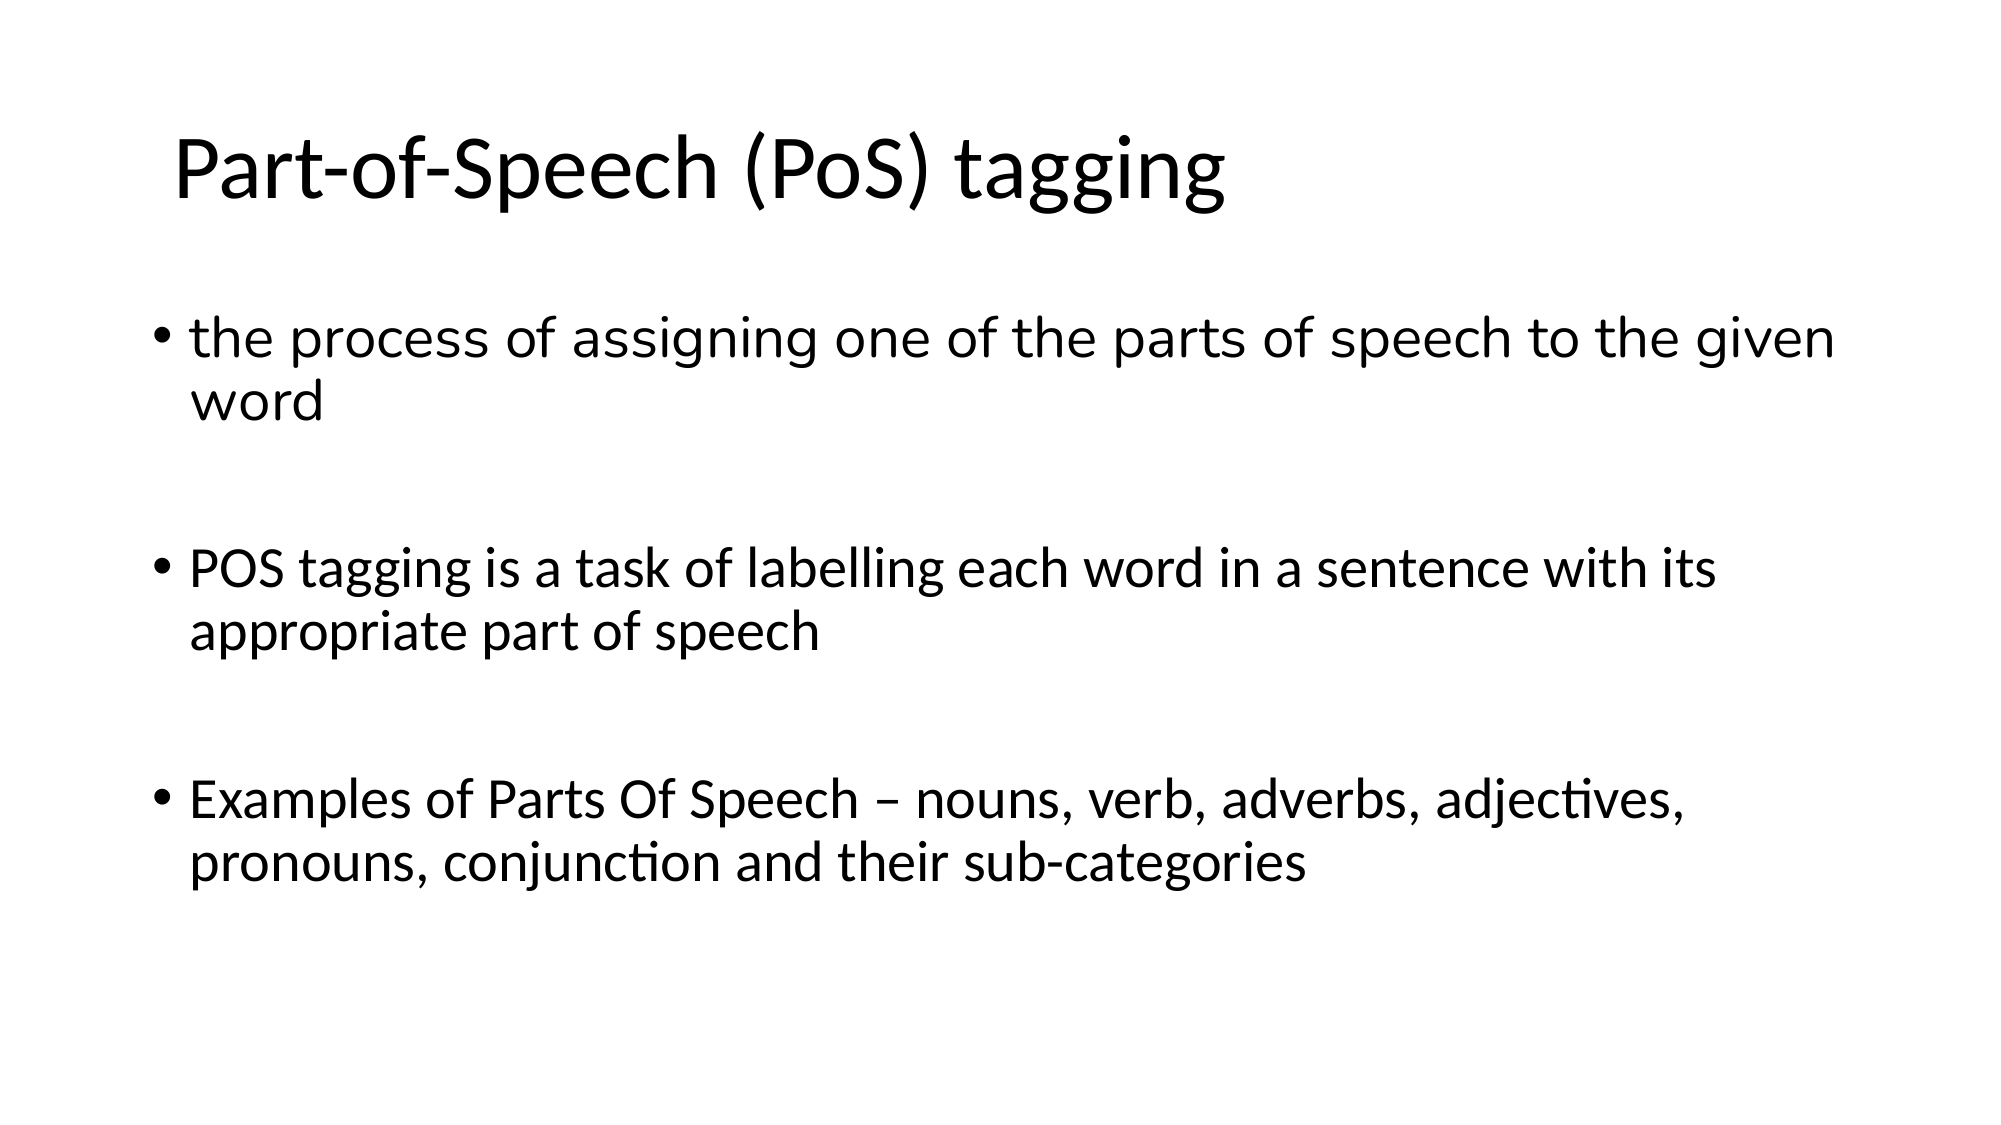

# Part-of-Speech (PoS) tagging
the process of assigning one of the parts of speech to the given word

POS tagging is a task of labelling each word in a sentence with its appropriate part of speech

Examples of Parts Of Speech – nouns, verb, adverbs, adjectives, pronouns, conjunction and their sub-categories